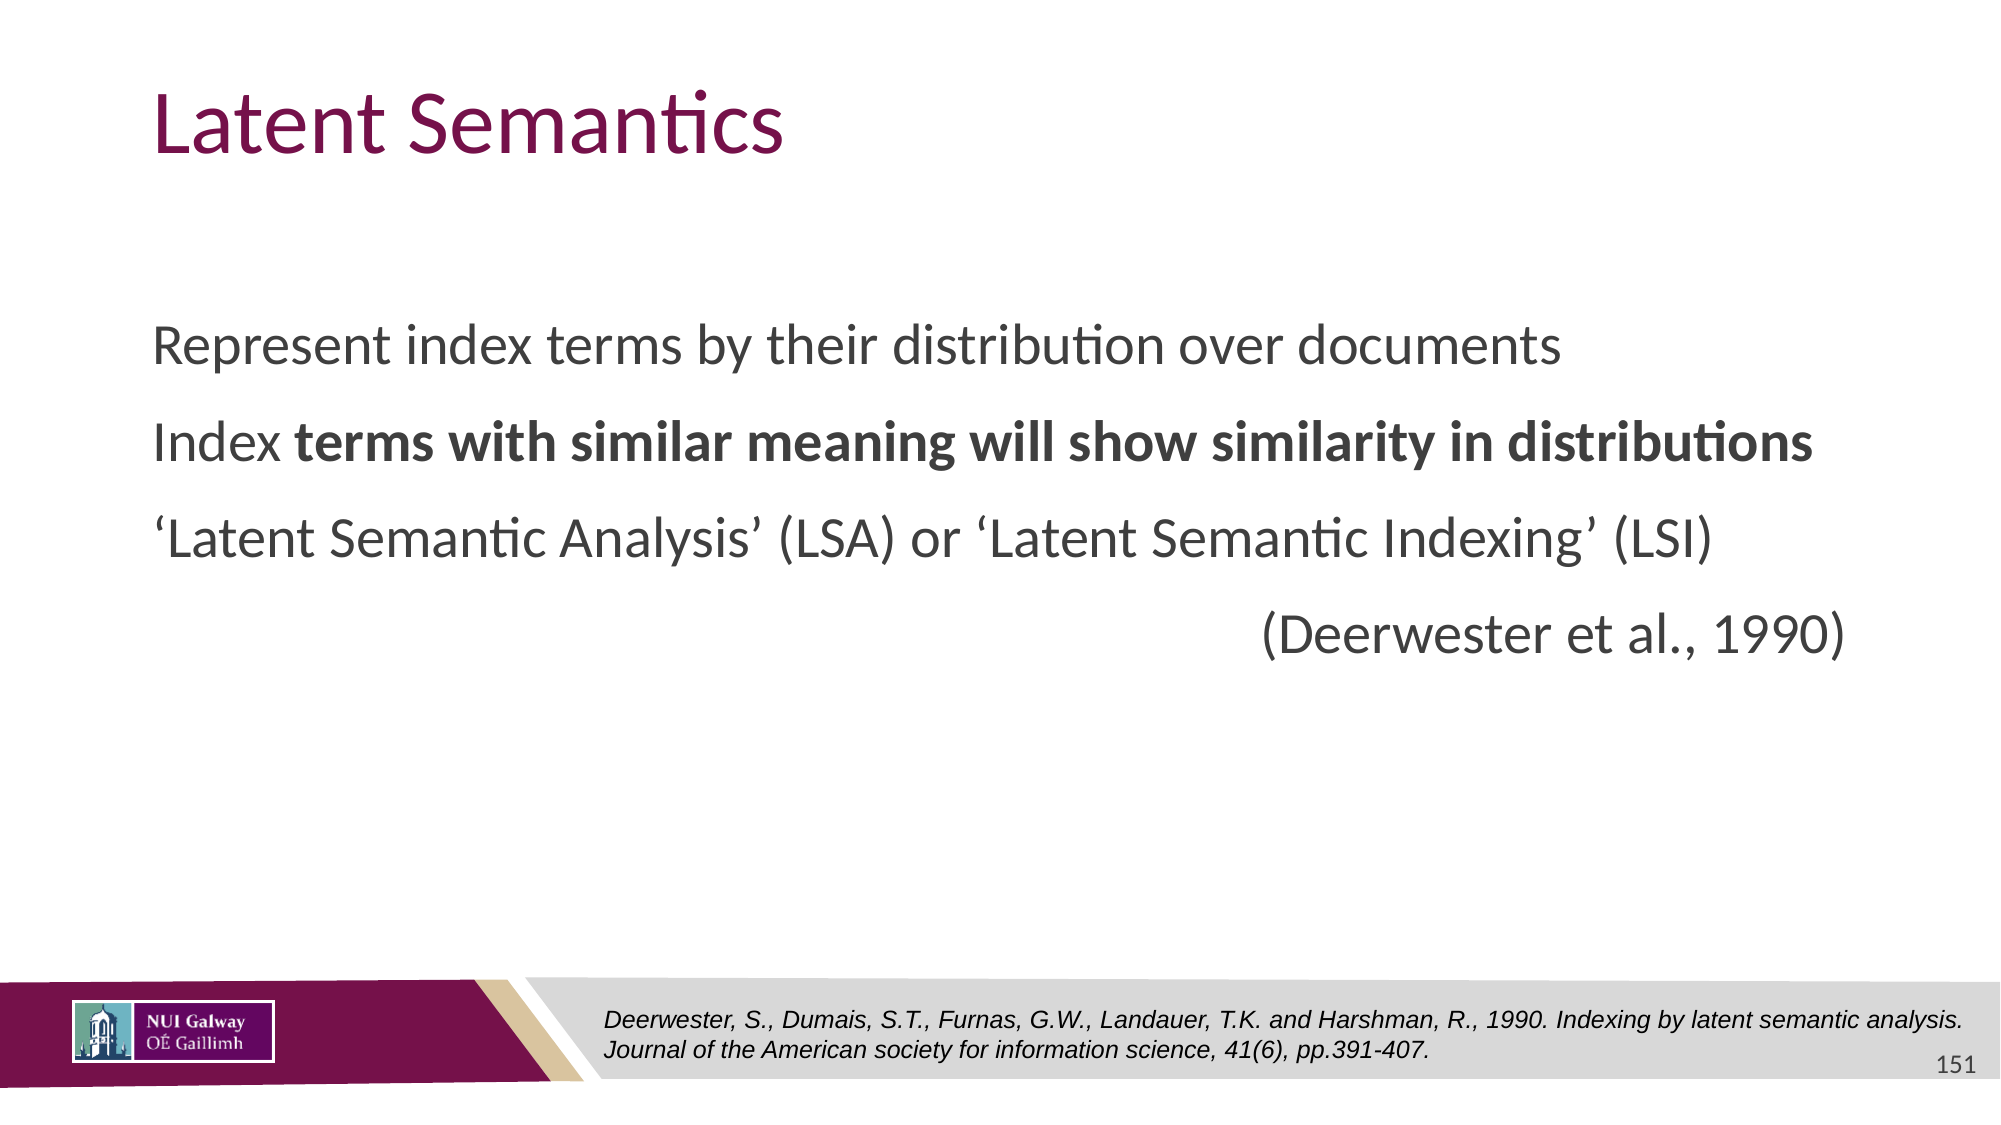

# Latent Semantics
Represent index terms by their distribution over documents
Index terms with similar meaning will show similarity in distributions
‘Latent Semantic Analysis’ (LSA) or ‘Latent Semantic Indexing’ (LSI)
(Deerwester et al., 1990)
Deerwester, S., Dumais, S.T., Furnas, G.W., Landauer, T.K. and Harshman, R., 1990. Indexing by latent semantic analysis. Journal of the American society for information science, 41(6), pp.391-407.
151